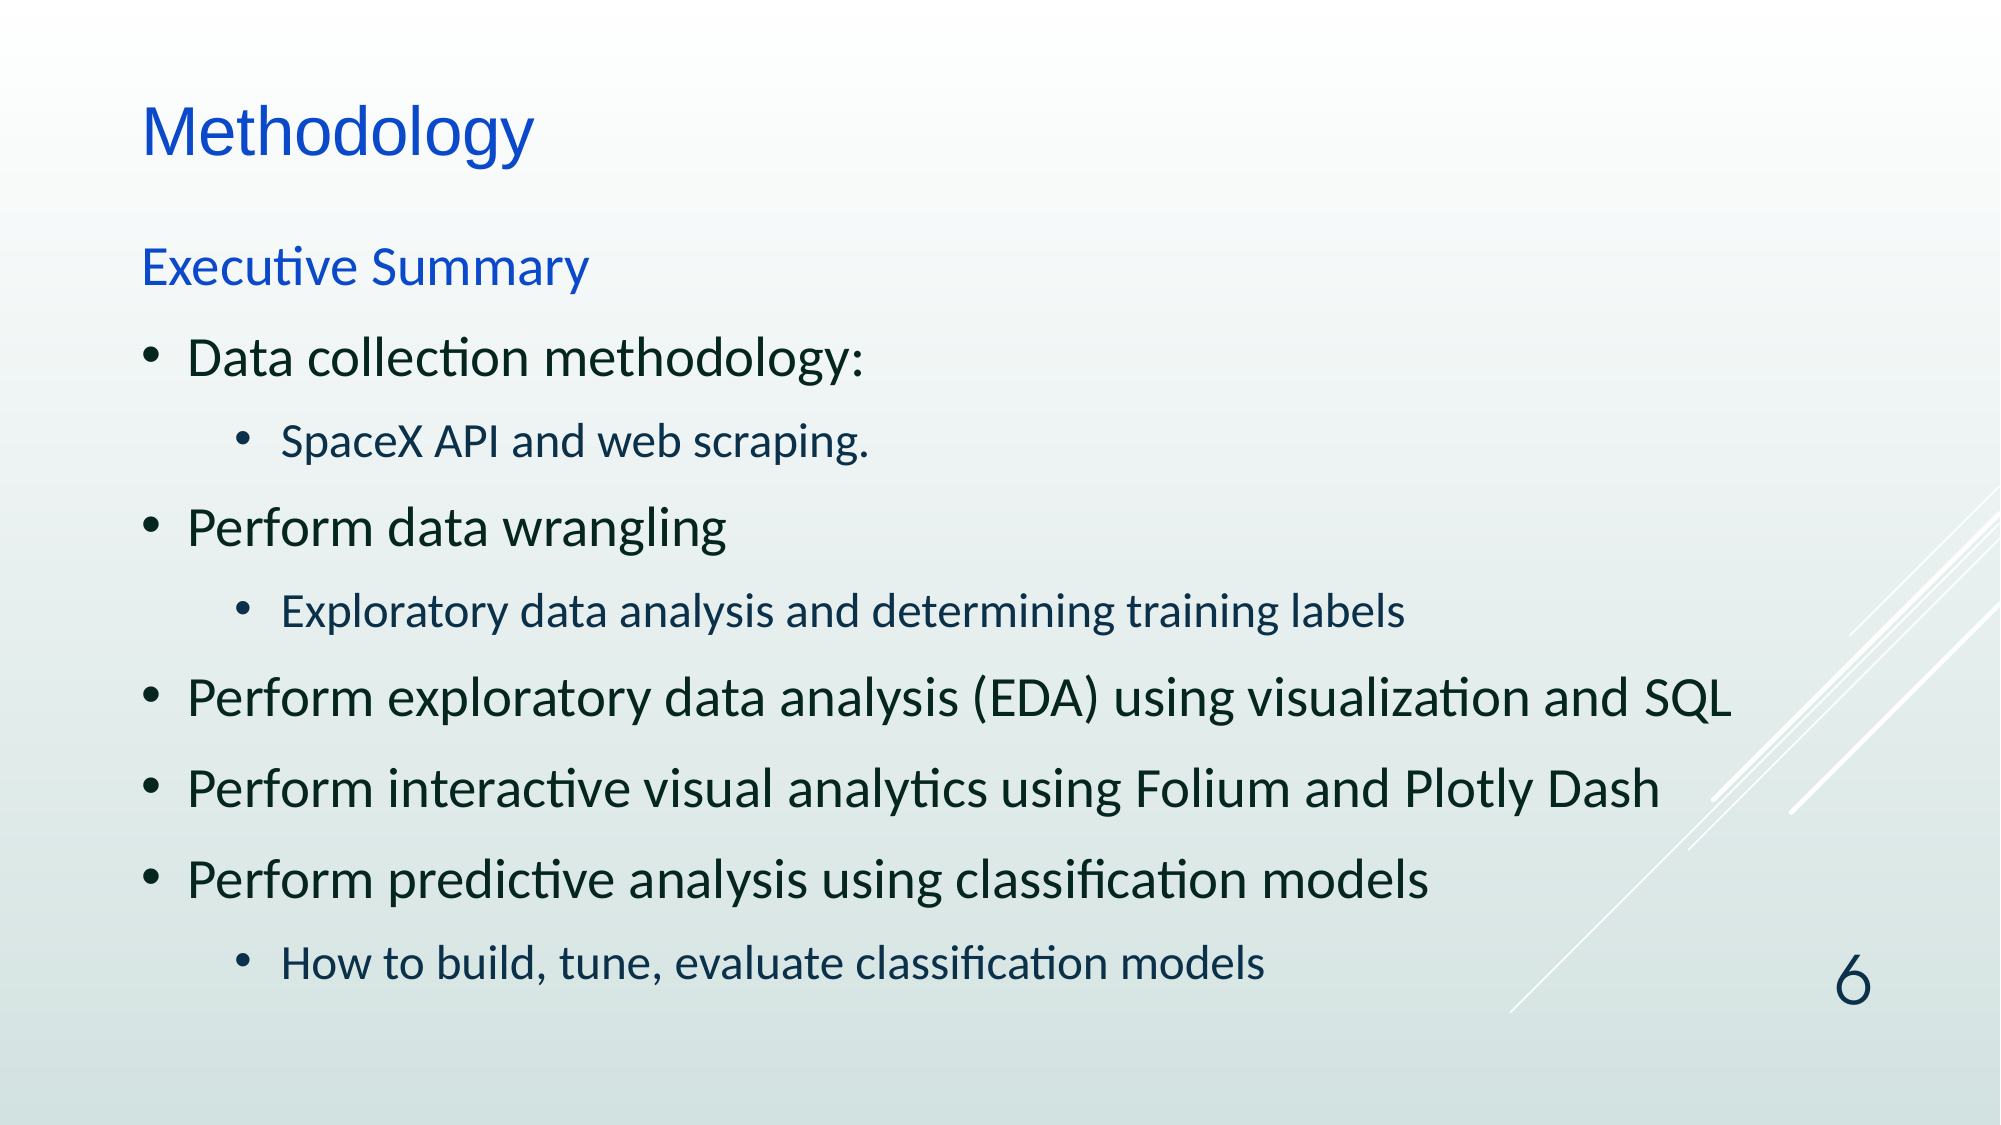

Methodology
Executive Summary
Data collection methodology:
SpaceX API and web scraping.
Perform data wrangling
Exploratory data analysis and determining training labels
Perform exploratory data analysis (EDA) using visualization and SQL
Perform interactive visual analytics using Folium and Plotly Dash
Perform predictive analysis using classification models
How to build, tune, evaluate classification models

6